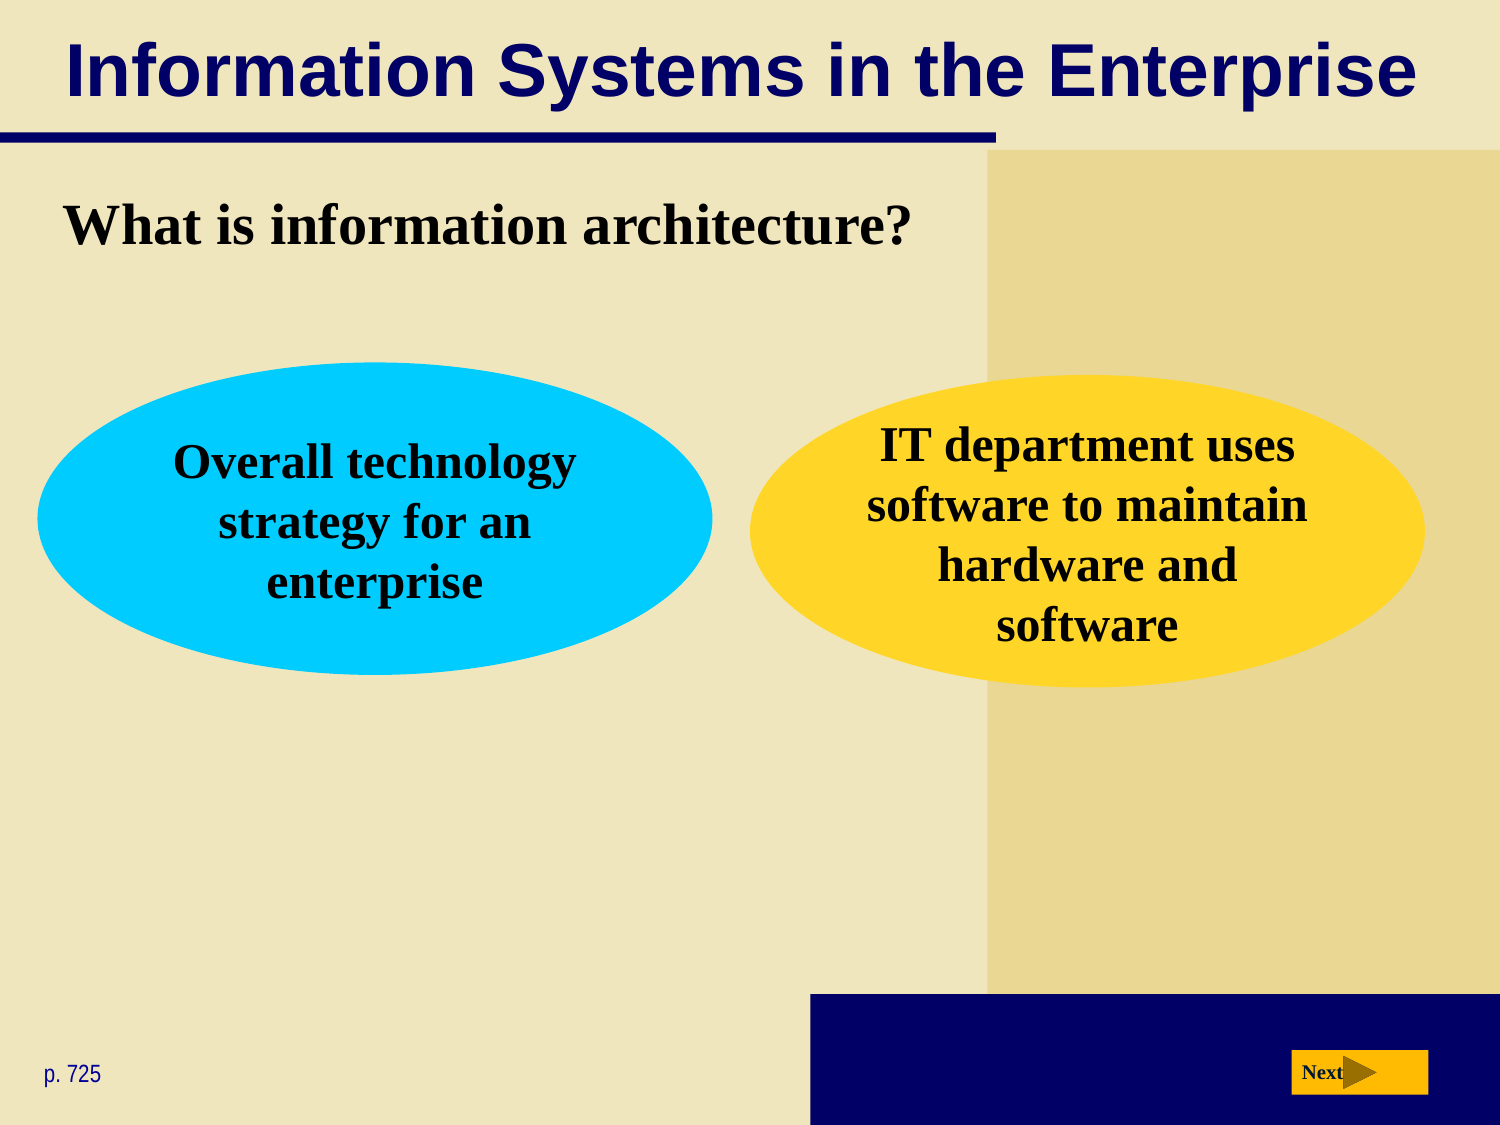

# Information Systems in the Enterprise
What is information architecture?
Overall technology strategy for an enterprise
IT department uses software to maintain hardware and software
p. 725

Next